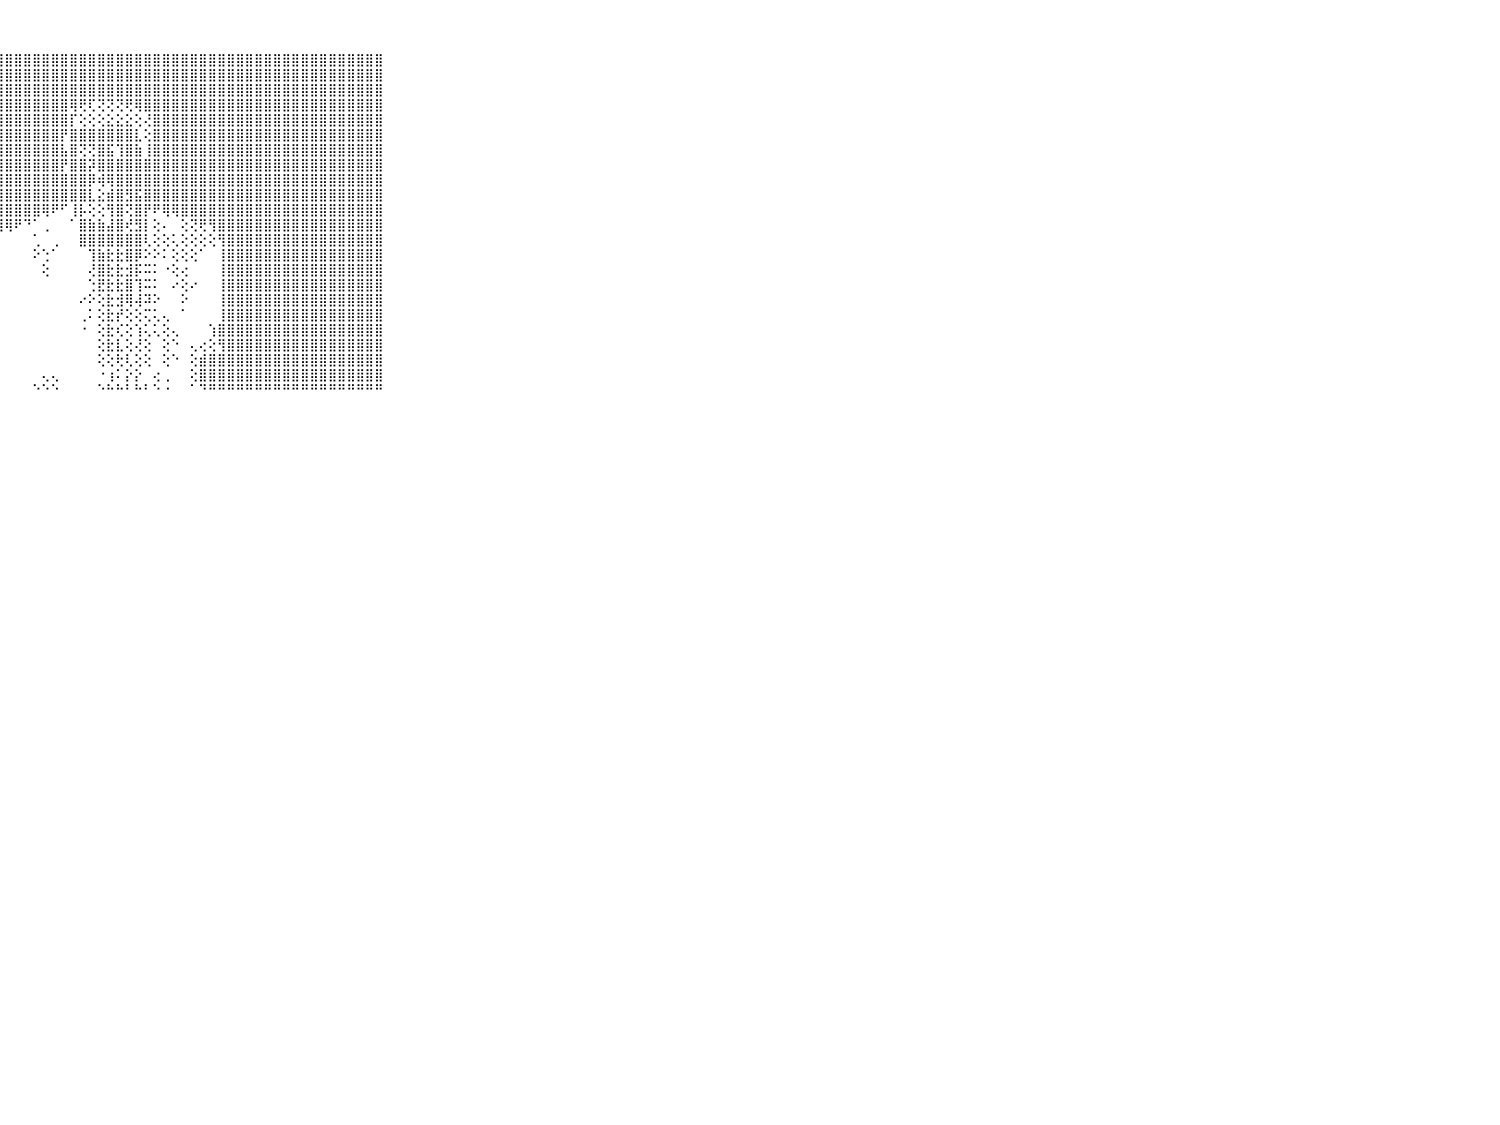

⠀⠀⠀⠀⠀⠀⠀⠀⠀⠀⠀⣿⣿⣿⣿⣿⣿⣿⣿⣿⣿⣿⣿⣿⣿⣿⣿⣿⣿⣿⣿⣿⣿⣿⣿⣿⣿⣿⣿⣿⣿⣿⣿⣿⣿⣿⣿⣿⣿⣿⣿⣿⣿⣿⣿⣿⣿⣿⣿⣿⣿⣿⣿⣿⣿⣿⣿⣿⣿⠀⠀⠀⠀⠀⠀⠀⠀⠀⠀⠀⠀
⠀⠀⠀⠀⠀⠀⠀⠀⠀⠀⠀⣿⣿⣿⣿⣿⣿⣿⣿⣿⣿⣿⣿⣿⣿⣿⣿⣿⣿⣿⣿⣿⣿⣿⣿⣿⣿⣿⣿⣿⣿⣿⣿⣿⣿⣿⣿⣿⣿⣿⣿⣿⣿⣿⣿⣿⣿⣿⣿⣿⣿⣿⣿⣿⣿⣿⣿⣿⣿⠀⠀⠀⠀⠀⠀⠀⠀⠀⠀⠀⠀
⠀⠀⠀⠀⠀⠀⠀⠀⠀⠀⠀⣿⣿⣿⣿⣿⣿⣿⣿⣿⣿⣿⣿⣿⣿⣿⣿⣿⣿⣿⣿⣿⣿⣿⣿⣿⣿⣿⣿⣿⣿⣿⣿⣿⣿⣿⣿⣿⣿⣿⣿⣿⣿⣿⣿⣿⣿⣿⣿⣿⣿⣿⣿⣿⣿⣿⣿⣿⣿⠀⠀⠀⠀⠀⠀⠀⠀⠀⠀⠀⠀
⠀⠀⠀⠀⠀⠀⠀⠀⠀⠀⠀⣿⣿⣿⣿⣿⣿⣿⣿⣿⣿⣿⣿⣿⣿⣿⣿⣿⣿⣿⣿⣿⣿⣿⣿⢿⢟⢏⢝⢝⢝⢟⢿⣿⣿⣿⣿⣿⣿⣿⣿⣿⣿⣿⣿⣿⣿⣿⣿⣿⣿⣿⣿⣿⣿⣿⣿⣿⣿⠀⠀⠀⠀⠀⠀⠀⠀⠀⠀⠀⠀
⠀⠀⠀⠀⠀⠀⠀⠀⠀⠀⠀⣿⣿⣿⣿⣿⣿⣿⣿⣿⣿⣿⣿⣿⣿⣿⣿⣿⣿⣿⣿⣿⣿⣿⣿⡏⢕⢕⢕⣕⣕⣕⢕⢜⣿⣿⣿⣿⣿⣿⣿⣿⣿⣿⣿⣿⣿⣿⣿⣿⣿⣿⣿⣿⣿⣿⣿⣿⣿⠀⠀⠀⠀⠀⠀⠀⠀⠀⠀⠀⠀
⠀⠀⠀⠀⠀⠀⠀⠀⠀⠀⠀⣿⣿⣿⣿⣿⣿⣿⣿⣿⣿⣿⣿⣿⣿⣿⣿⣿⣿⣿⣿⣿⣿⣿⡟⣿⣿⣿⣿⣿⣿⣿⣇⢕⣿⣿⣿⣿⣿⣿⣿⣿⣿⣿⣿⣿⣿⣿⣿⣿⣿⣿⣿⣿⣿⣿⣿⣿⣿⠀⠀⠀⠀⠀⠀⠀⠀⠀⠀⠀⠀
⠀⠀⠀⠀⠀⠀⠀⠀⠀⠀⠀⣿⣿⣿⣿⣿⣿⣿⣿⣿⣿⣿⣿⣿⣿⣿⣿⣿⣿⣿⣿⣿⣿⣿⣧⣿⢝⢝⣿⣯⢹⣿⣷⢸⣿⣿⣿⣿⣿⣿⣿⣿⣿⣿⣿⣿⣿⣿⣿⣿⣿⣿⣿⣿⣿⣿⣿⣿⣿⠀⠀⠀⠀⠀⠀⠀⠀⠀⠀⠀⠀
⠀⠀⠀⠀⠀⠀⠀⠀⠀⠀⠀⣿⣿⣿⣿⣿⣿⣿⣿⣿⣿⣿⣿⣿⣿⣿⣿⣿⣿⣿⣿⣿⣿⣿⡟⣿⣿⡽⣿⣿⣿⣿⣿⣿⣿⣿⣿⣿⣿⣿⣿⣿⣿⣿⣿⣿⣿⣿⣿⣿⣿⣿⣿⣿⣿⣿⣿⣿⣿⠀⠀⠀⠀⠀⠀⠀⠀⠀⠀⠀⠀
⠀⠀⠀⠀⠀⠀⠀⠀⠀⠀⠀⣿⣿⣿⣿⣿⣿⣿⣿⣿⣿⣿⣿⣿⣿⣿⣿⣿⣿⣿⣿⣿⣿⣿⣿⣿⣿⡿⢾⢿⣿⣿⣿⣿⣿⣿⣿⣿⣿⣿⣿⣿⣿⣿⣿⣿⣿⣿⣿⣿⣿⣿⣿⣿⣿⣿⣿⣿⣿⠀⠀⠀⠀⠀⠀⠀⠀⠀⠀⠀⠀
⠀⠀⠀⠀⠀⠀⠀⠀⠀⠀⠀⣿⣿⣿⣿⣿⣿⣿⣿⣿⣿⣿⣿⣿⣿⣿⣿⣿⣿⣿⣿⣿⣿⣿⣿⣿⣿⣇⣕⣾⣿⣻⣯⣿⣿⣿⣿⣿⣿⣿⣿⣿⣿⣿⣿⣿⣿⣿⣿⣿⣿⣿⣿⣿⣿⣿⣿⣿⣿⠀⠀⠀⠀⠀⠀⠀⠀⠀⠀⠀⠀
⠀⠀⠀⠀⠀⠀⠀⠀⠀⠀⠀⣿⣿⣿⣿⣿⣿⣿⣿⣿⣿⣿⣿⣿⣿⣿⣿⣿⣿⣿⣿⣿⢿⠟⠋⢸⡧⢕⢕⢻⣿⢝⣿⡟⠟⢿⢿⣿⣿⣿⣿⣿⣿⣿⣿⣿⣿⣿⣿⣿⣿⣿⣿⣿⣿⣿⣿⣿⣿⠀⠀⠀⠀⠀⠀⠀⠀⠀⠀⠀⠀
⠀⠀⠀⠀⠀⠀⠀⠀⠀⠀⠀⣿⣿⣿⣿⣿⣿⣿⣿⣿⣿⣿⣿⣿⣿⣿⣿⣿⢿⠟⠙⠁⢀⠀⠀⠁⣿⣷⣷⣼⣿⢞⣻⡇⢕⠄⠀⢕⢝⢟⢻⣿⣿⣿⣿⣿⣿⣿⣿⣿⣿⣿⣿⣿⣿⣿⣿⣿⣿⠀⠀⠀⠀⠀⠀⠀⠀⠀⠀⠀⠀
⠀⠀⠀⠀⠀⠀⠀⠀⠀⠀⠀⣿⣿⣿⣿⣿⣿⣿⣿⣿⣿⣿⣿⣿⣿⣿⢏⠁⠀⠀⠀⢁⠀⢀⠀⠀⣿⣿⣿⣿⣿⣿⣿⢇⢕⢕⢅⢕⢕⢕⢕⢻⣿⣿⣿⣿⣿⣿⣿⣿⣿⣿⣿⣿⣿⣿⣿⣿⣿⠀⠀⠀⠀⠀⠀⠀⠀⠀⠀⠀⠀
⠀⠀⠀⠀⠀⠀⠀⠀⠀⠀⠀⣿⣿⣿⣿⣿⣿⣿⣿⣿⣿⣿⣿⣿⣿⡿⠑⠀⠀⠀⠀⠕⢑⠁⠀⠀⠀⢹⣷⣗⣗⣿⡿⠕⠕⠅⢕⢕⢕⠁⠀⢸⣿⣿⣿⣿⣿⣿⣿⣿⣿⣿⣿⣿⣿⣿⣿⣿⣿⠀⠀⠀⠀⠀⠀⠀⠀⠀⠀⠀⠀
⠀⠀⠀⠀⠀⠀⠀⠀⠀⠀⠀⣿⣿⣿⣿⣿⣿⣿⣿⣿⣿⣿⣿⣿⣿⡇⠀⠀⠀⠀⠀⠀⢕⠀⠀⠀⠀⢜⣿⣗⣗⣺⡯⠭⠅⠐⢕⢔⠀⠀⠀⢸⣿⣿⣿⣿⣿⣿⣿⣿⣿⣿⣿⣿⣿⣿⣿⣿⣿⠀⠀⠀⠀⠀⠀⠀⠀⠀⠀⠀⠀
⠀⠀⠀⠀⠀⠀⠀⠀⠀⠀⠀⣿⣿⣿⣿⣿⣿⣿⣿⣿⣿⣿⣿⣿⣿⡇⠀⠀⠀⠀⠀⠀⠀⠀⠀⠀⠀⢑⣟⣗⣗⣿⢹⠭⠅⠀⠔⢕⠔⠀⠀⢸⣿⣿⣿⣿⣿⣿⣿⣿⣿⣿⣿⣿⣿⣿⣿⣿⣿⠀⠀⠀⠀⠀⠀⠀⠀⠀⠀⠀⠀
⠀⠀⠀⠀⠀⠀⠀⠀⠀⠀⠀⣿⣿⣿⣿⣿⣿⣿⣿⣿⣿⣿⣿⣿⣿⢕⠀⠀⠀⠀⠀⠀⠀⠀⠀⠀⠔⠕⢕⣗⣺⢿⢼⠽⠕⠀⠀⠕⠀⠀⠀⢸⣿⣿⣿⣿⣿⣿⣿⣿⣿⣿⣿⣿⣿⣿⣿⣿⣿⠀⠀⠀⠀⠀⠀⠀⠀⠀⠀⠀⠀
⠀⠀⠀⠀⠀⠀⠀⠀⠀⠀⠀⣿⣿⣿⣿⣿⣿⣿⣿⣿⣿⣿⣿⣿⡇⠕⠀⠀⠀⠀⠀⠀⠀⠀⠀⠀⢀⠅⢕⣗⡞⢕⢕⢍⢅⢄⠀⠁⠀⠀⠀⢸⣿⣿⣿⣿⣿⣿⣿⣿⣿⣿⣿⣿⣿⣿⣿⣿⣿⠀⠀⠀⠀⠀⠀⠀⠀⠀⠀⠀⠀
⠀⠀⠀⠀⠀⠀⠀⠀⠀⠀⠀⣿⣿⣿⣿⣿⣿⣿⣿⣿⣿⣿⣿⣿⢅⠀⠀⠀⠀⠀⠀⠀⠀⠀⠀⠀⠐⠀⢕⣗⢎⢕⢱⢅⢅⢕⢄⠀⠀⠀⢱⣿⣿⣿⣿⣿⣿⣿⣿⣿⣿⣿⣿⣿⣿⣿⣿⣿⣿⠀⠀⠀⠀⠀⠀⠀⠀⠀⠀⠀⠀
⠀⠀⠀⠀⠀⠀⠀⠀⠀⠀⠀⣿⣿⣿⣿⣿⣿⣿⣿⣿⣿⣿⣿⣿⠕⠀⠀⠀⠀⠀⠀⠀⠀⠀⠀⠀⠀⠀⢕⣗⣇⢕⢜⢕⠀⢕⠑⠀⢄⢔⢕⢻⣿⣿⣿⣿⣿⣿⣿⣿⣿⣿⣿⣿⣿⣿⣿⣿⣿⠀⠀⠀⠀⠀⠀⠀⠀⠀⠀⠀⠀
⠀⠀⠀⠀⠀⠀⠀⠀⠀⠀⠀⣿⣿⣿⣿⣿⣿⣿⣿⣿⣿⣿⣿⢏⠀⠀⠀⠀⠀⠀⠀⠀⠀⠀⠀⠀⠀⠀⢕⢕⢗⢇⢕⢕⠀⢕⠑⠀⢕⣾⣿⣿⣿⣿⣿⣿⣿⣿⣿⣿⣿⣿⣿⣿⣿⣿⣿⣿⣿⠀⠀⠀⠀⠀⠀⠀⠀⠀⠀⠀⠀
⠀⠀⠀⠀⠀⠀⠀⠀⠀⠀⠀⣿⣿⣿⣿⣿⣿⣿⣿⣿⣿⣿⣿⣷⡄⠀⠀⠀⠀⠀⠀⠀⢄⢄⠀⠀⠀⠀⠐⢰⠅⡕⡕⠀⢔⢀⠀⠀⢕⣿⣿⣿⣿⣿⣿⣿⣿⣿⣿⣿⣿⣿⣿⣿⣿⣿⣿⣿⣿⠀⠀⠀⠀⠀⠀⠀⠀⠀⠀⠀⠀
⠀⠀⠀⠀⠀⠀⠀⠀⠀⠀⠀⠛⠛⠛⠛⠛⠛⠛⠛⠛⠛⠛⠛⠛⠛⠐⠀⠀⠀⠀⠀⠑⠑⠑⠀⠀⠀⠀⠑⠓⠓⠃⠓⠃⠑⠐⠀⠀⠁⠙⠛⠛⠛⠛⠛⠛⠛⠛⠛⠛⠛⠛⠛⠛⠛⠛⠛⠛⠛⠀⠀⠀⠀⠀⠀⠀⠀⠀⠀⠀⠀